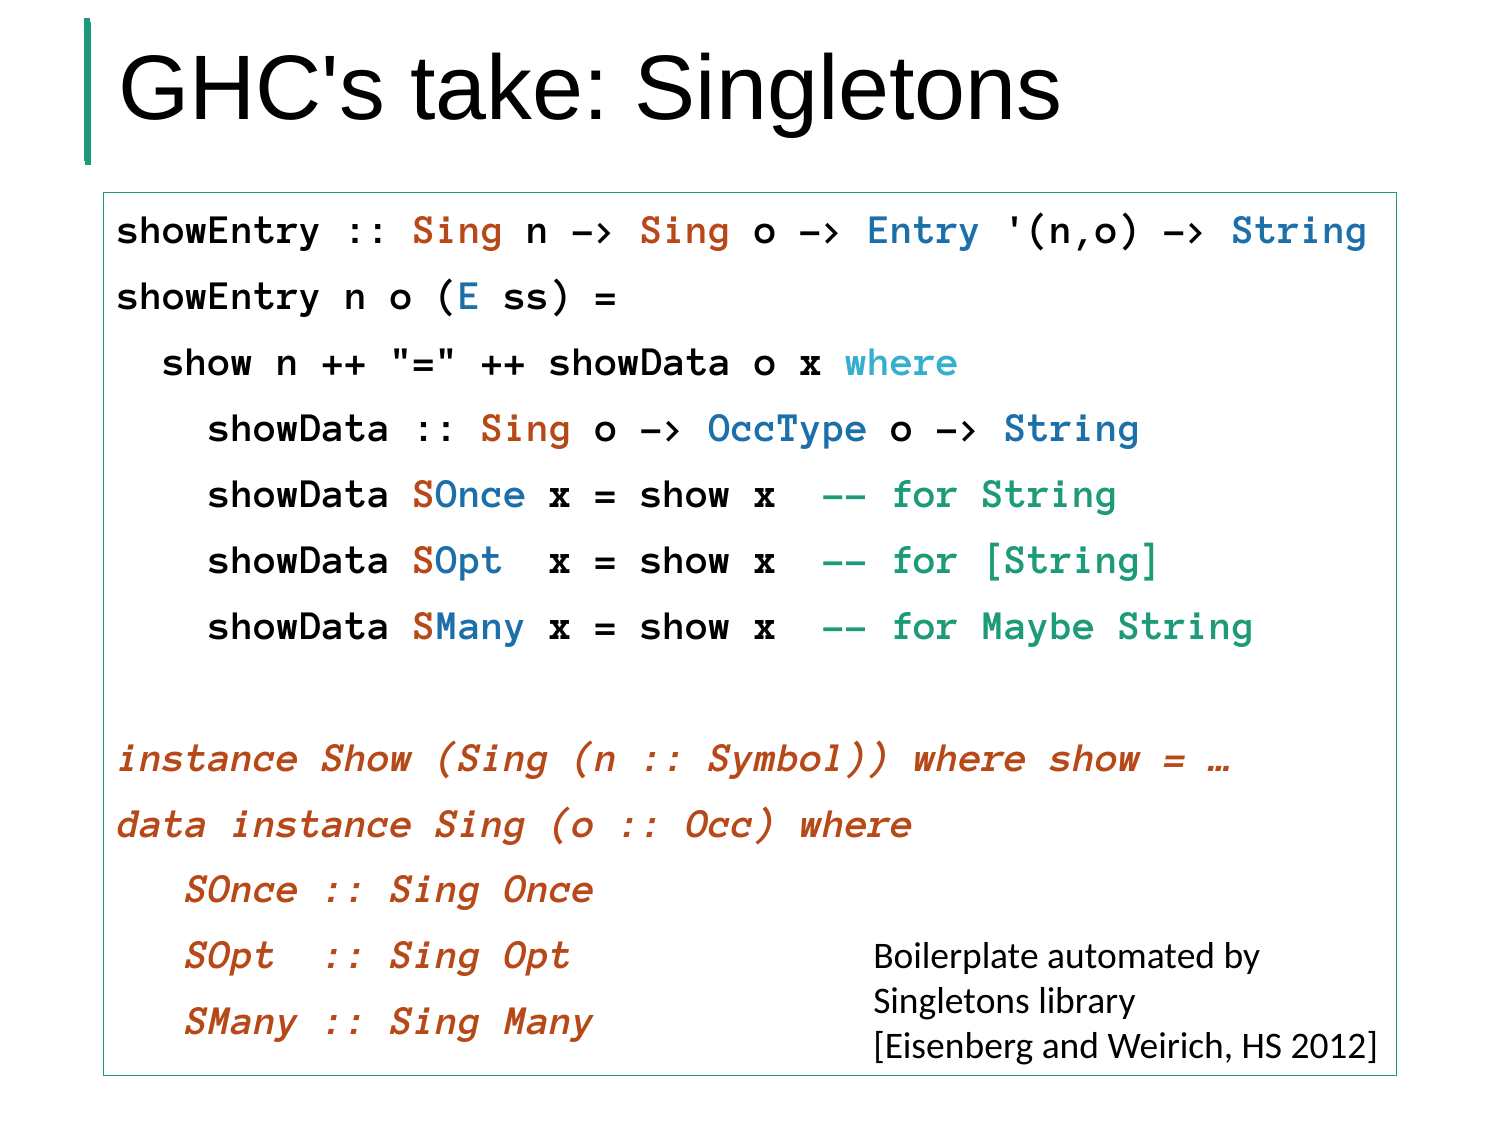

# GHC's take: Singletons
showEntry :: Sing n -> Sing o -> Entry '(n,o) -> String
showEntry n o (E ss) =
  show n ++ "=" ++ showData o x where
    showData :: Sing o -> OccType o -> String
    showData SOnce x = show x  -- for String
    showData SOpt  x = show x  -- for [String]
    showData SMany x = show x  -- for Maybe String

instance Show (Sing (n :: Symbol)) where show = …
data instance Sing (o :: Occ) where
   SOnce :: Sing Once
   SOpt  :: Sing Opt
   SMany :: Sing Many
Boilerplate automated by
Singletons library
[Eisenberg and Weirich, HS 2012]